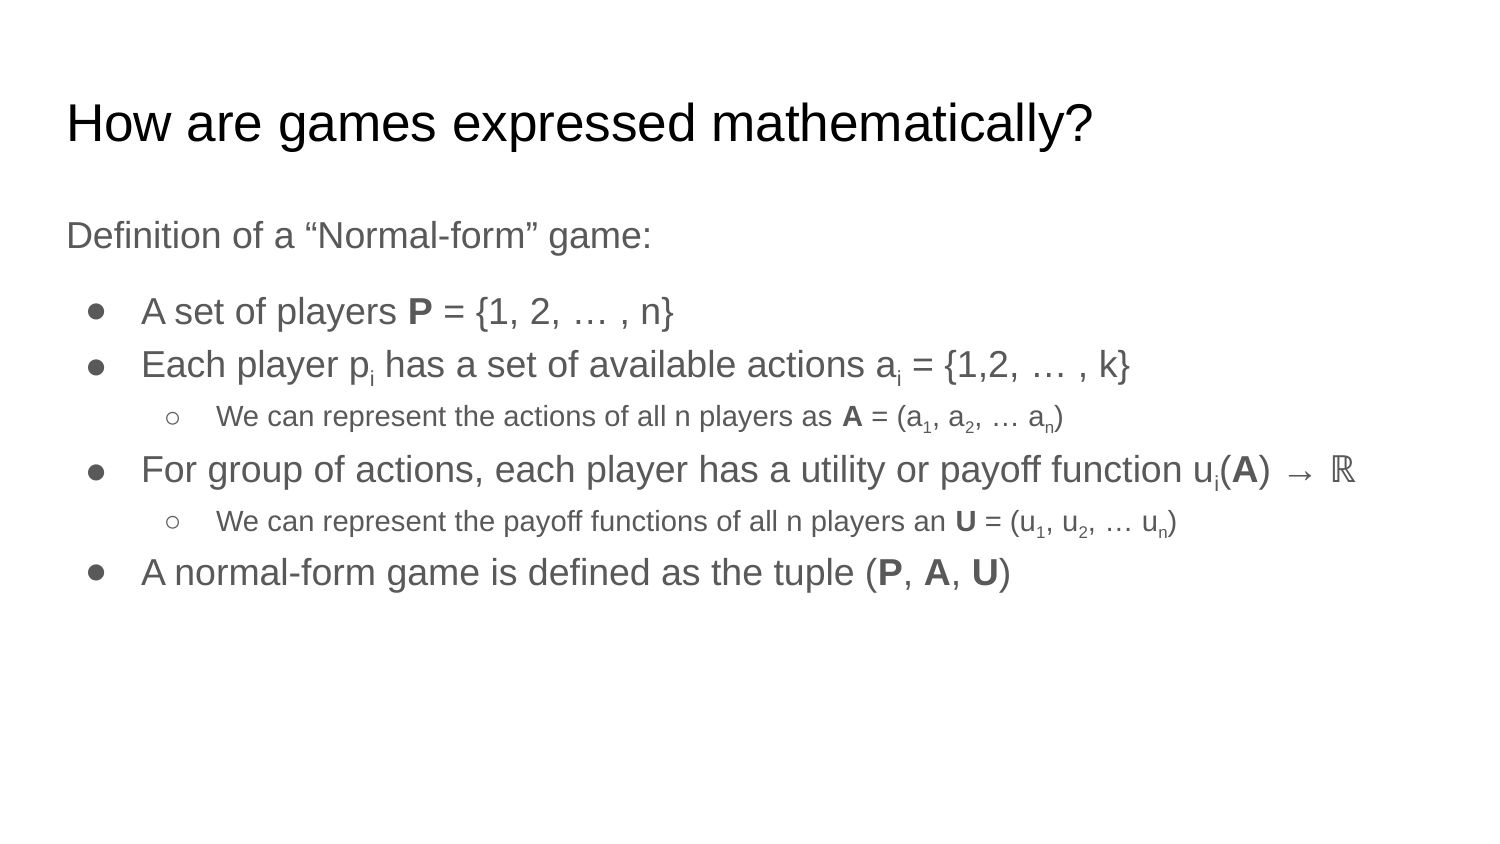

# How are games expressed mathematically?
Definition of a “Normal-form” game:
A set of players P = {1, 2, … , n}
Each player pi has a set of available actions ai = {1,2, … , k}
We can represent the actions of all n players as A = (a1, a2, … an)
For group of actions, each player has a utility or payoff function ui(A) → ℝ
We can represent the payoff functions of all n players an U = (u1, u2, … un)
A normal-form game is defined as the tuple (P, A, U)